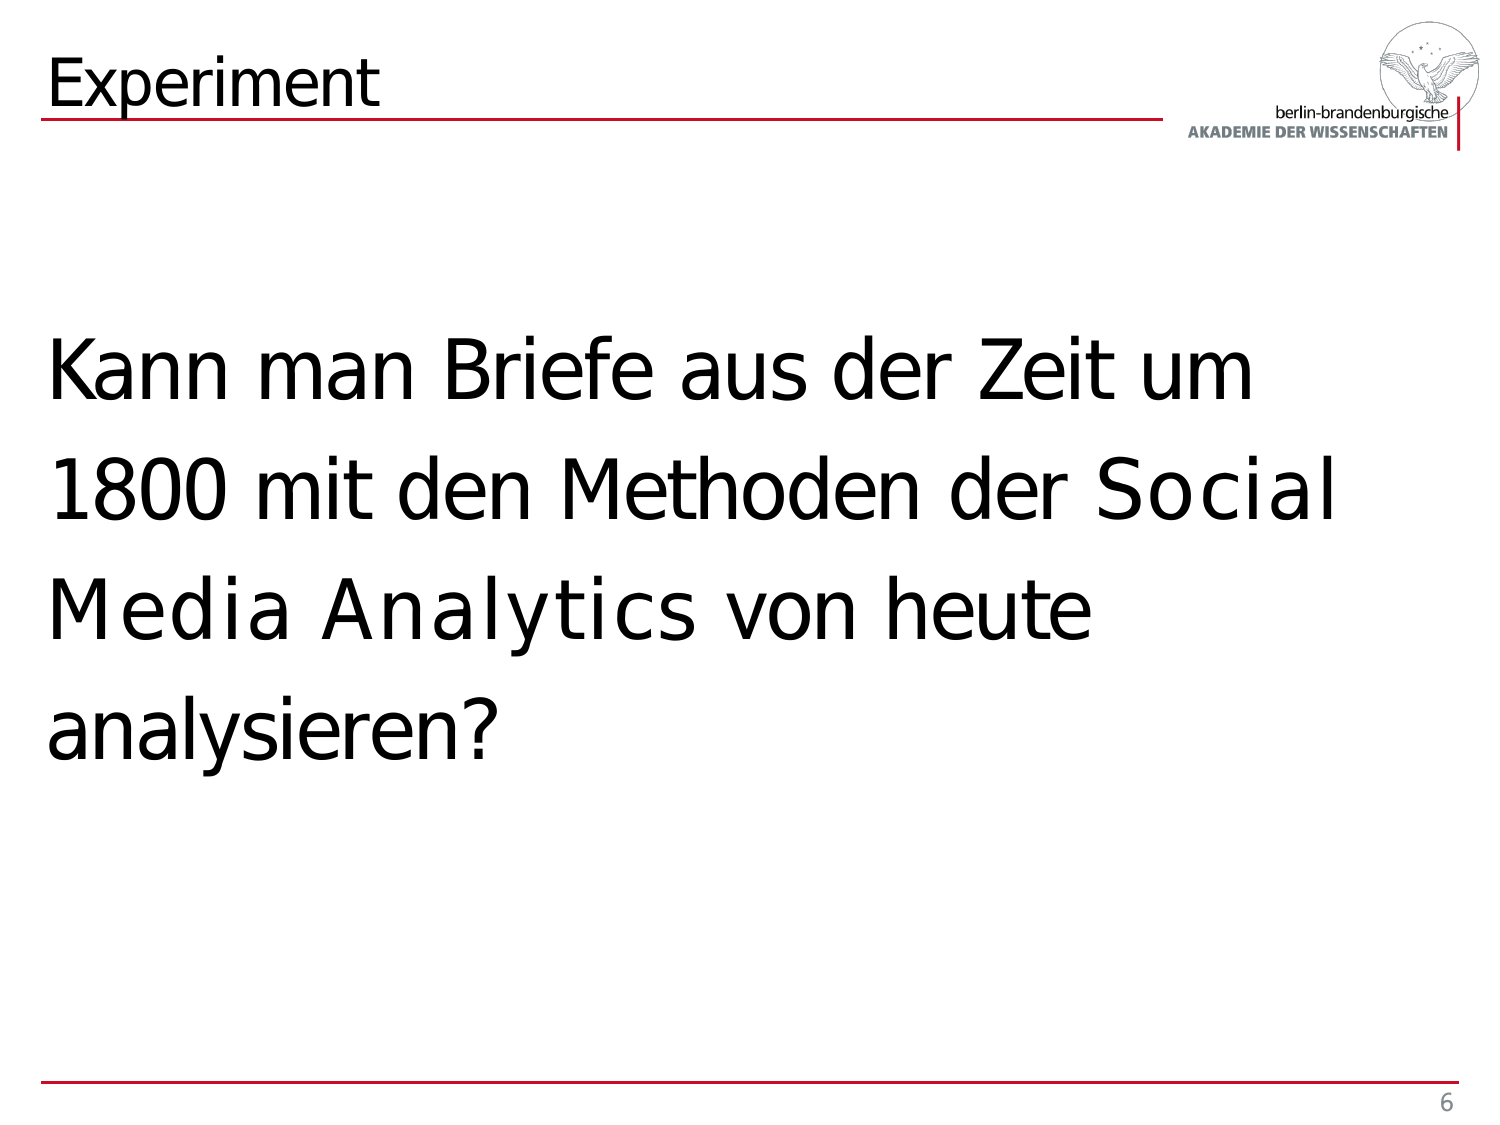

# Experiment

Kann man Briefe aus der Zeit um 1800 mit den Methoden der Social Media Analytics von heute analysieren?

6